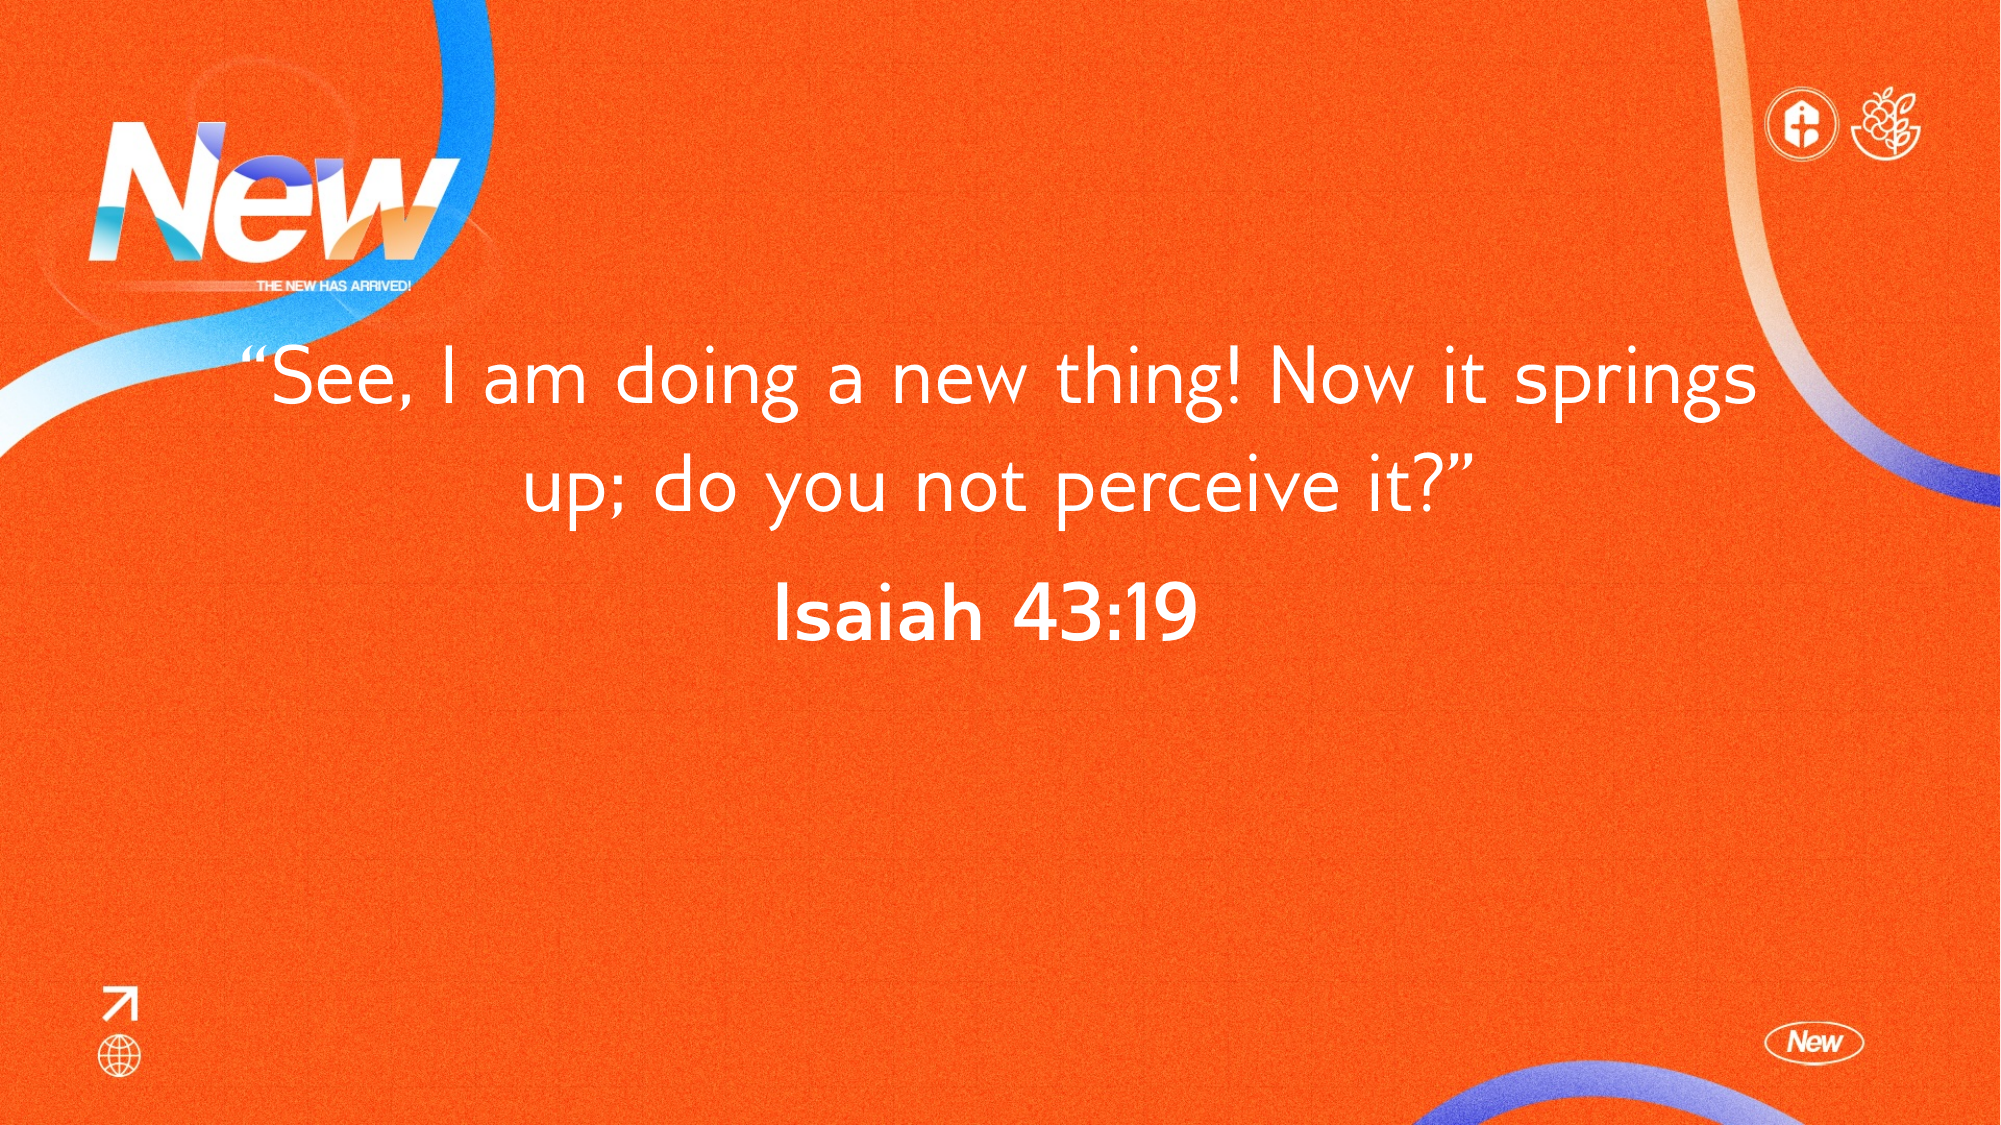

“See, I am doing a new thing! Now it springs up; do you not perceive it?”
Isaiah 43:19